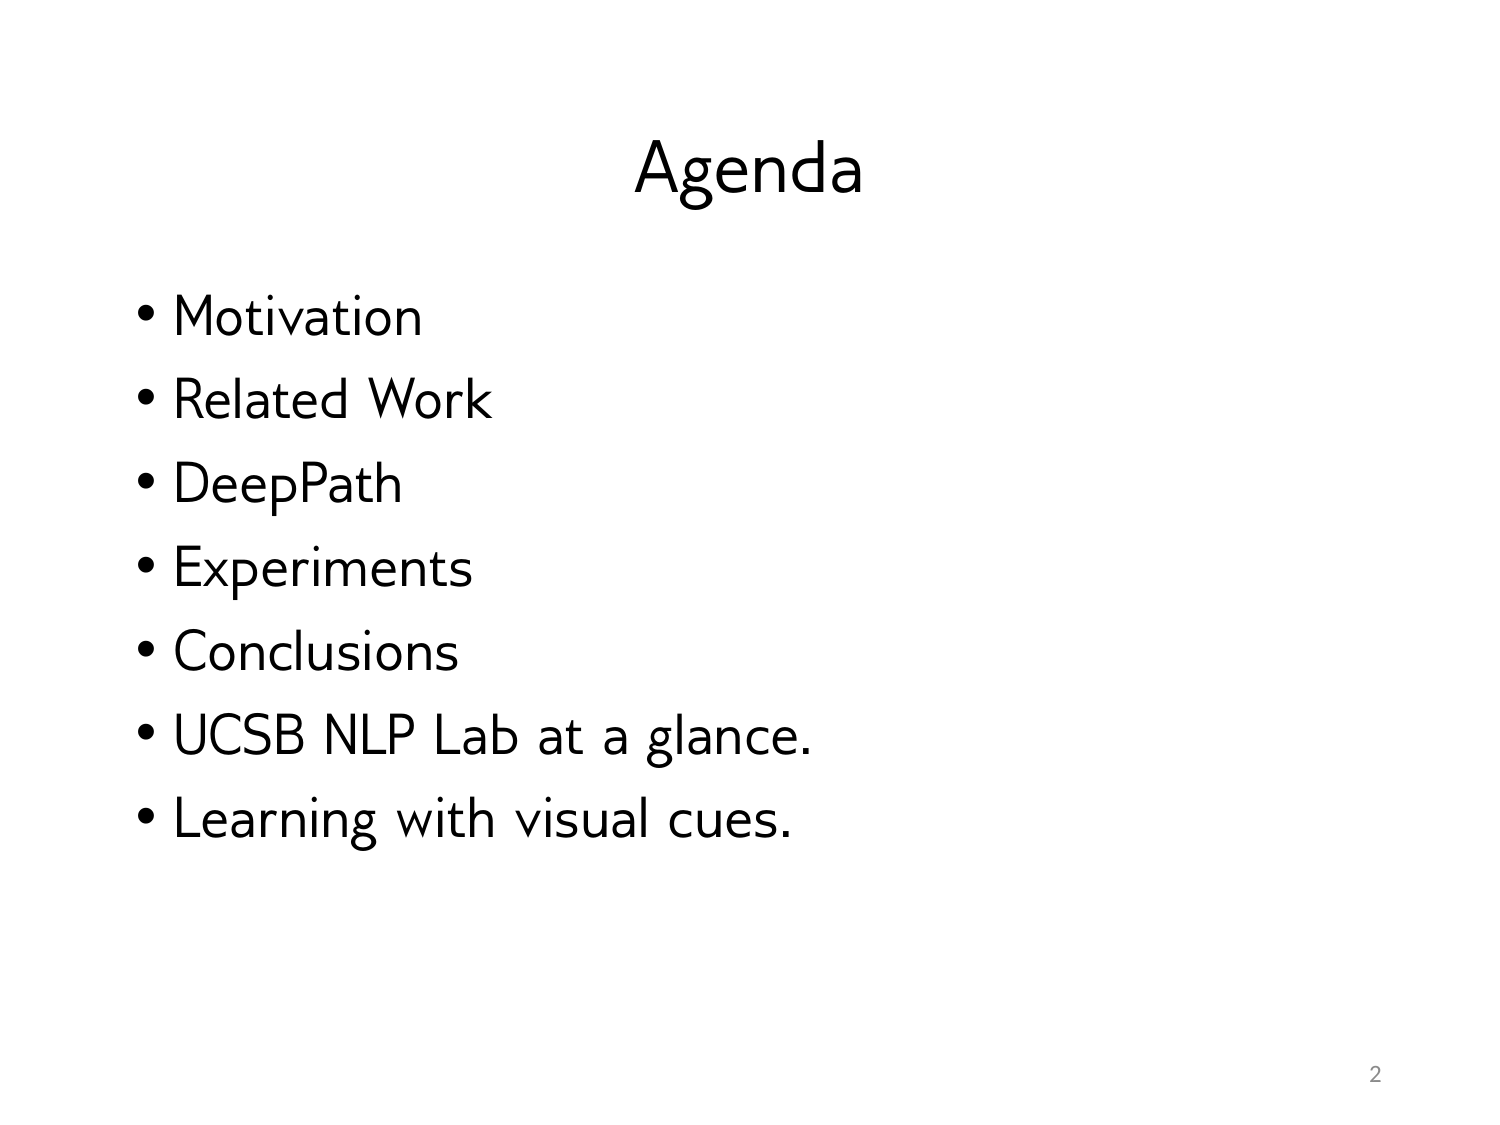

# Agenda
Motivation
Related Work
DeepPath
Experiments
Conclusions
UCSB NLP Lab at a glance.
Learning with visual cues.

2